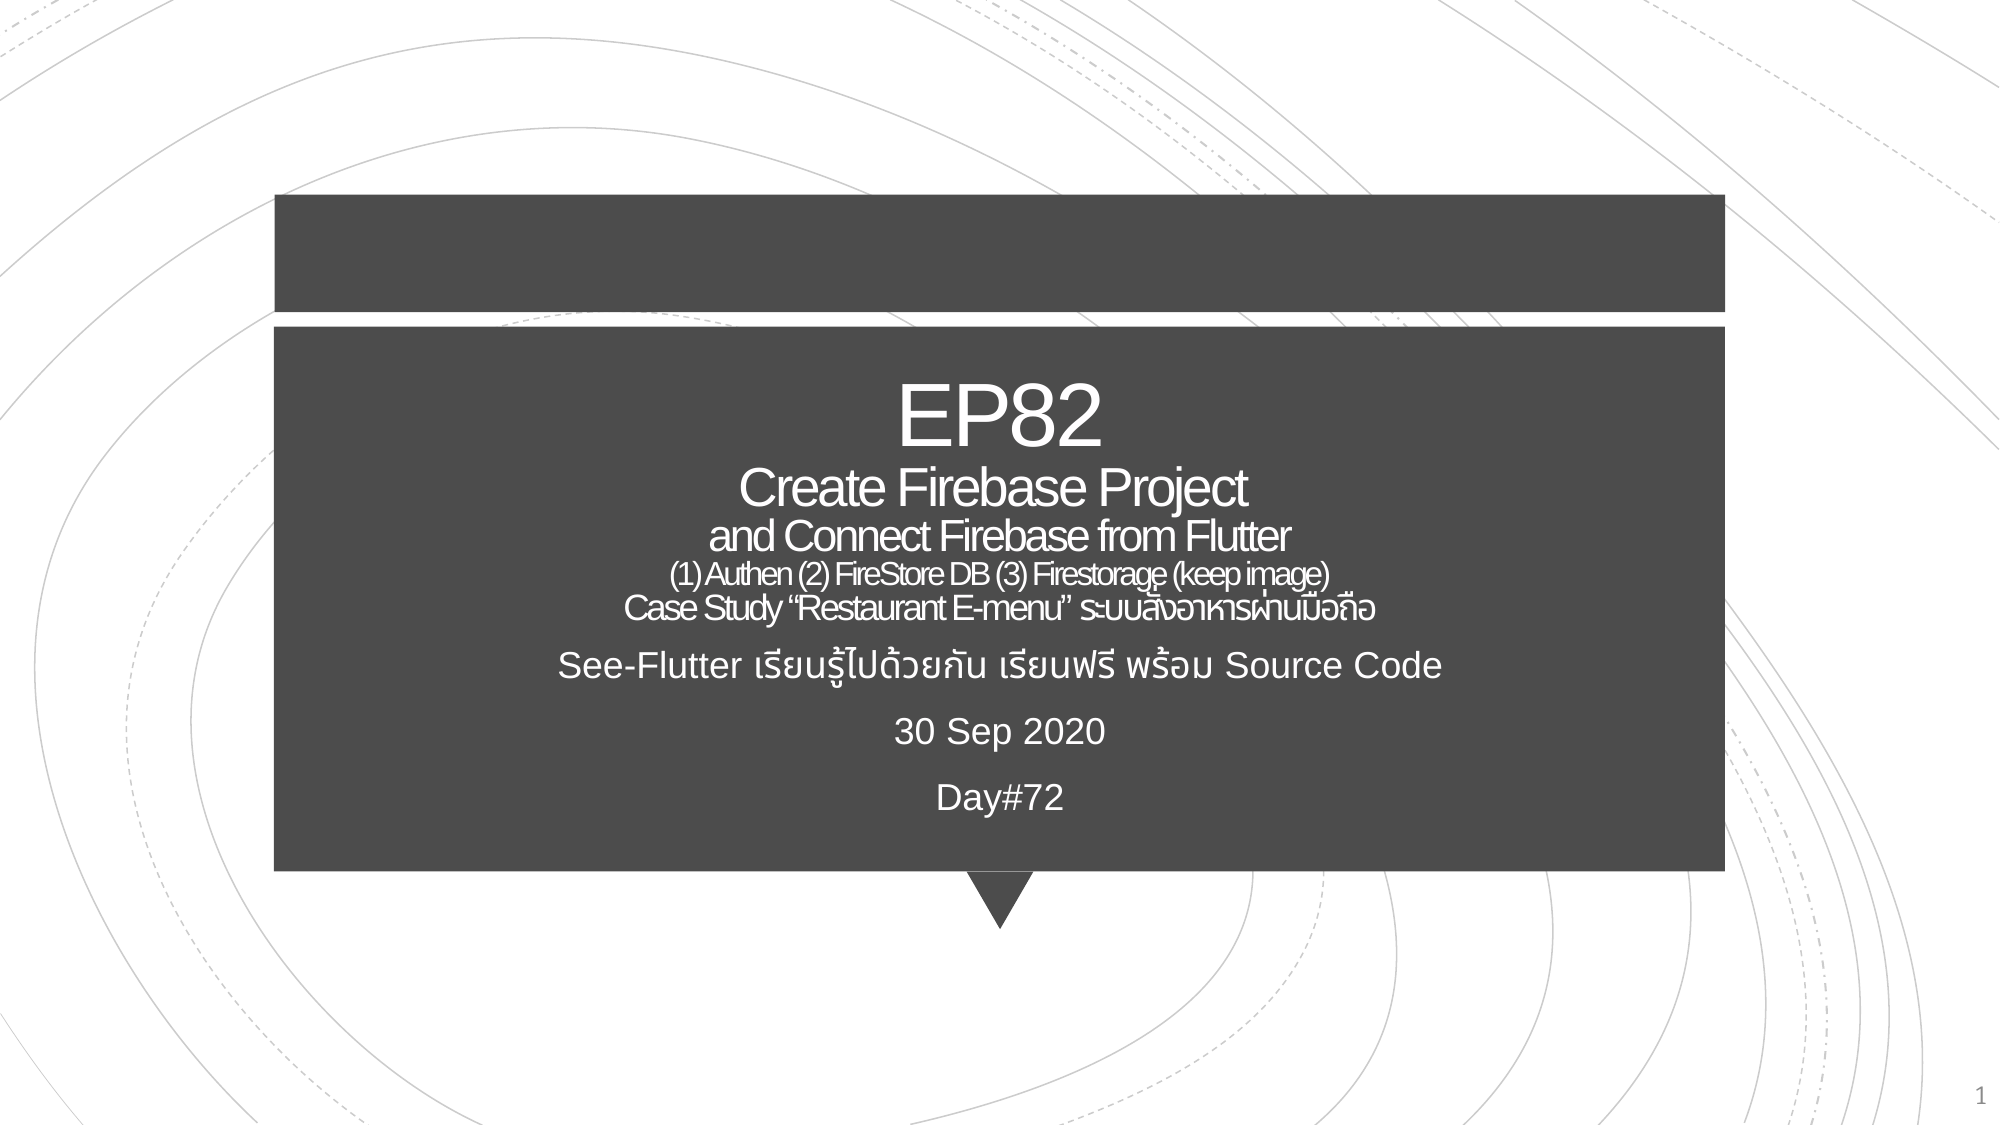

# EP82 Create Firebase Project and Connect Firebase from Flutter (1) Authen (2) FireStore DB (3) Firestorage (keep image) Case Study “Restaurant E-menu” ระบบสั่งอาหารผ่านมือถือ
See-Flutter เรียนรู้ไปด้วยกัน เรียนฟรี พร้อม Source Code
30 Sep 2020
Day#72
1